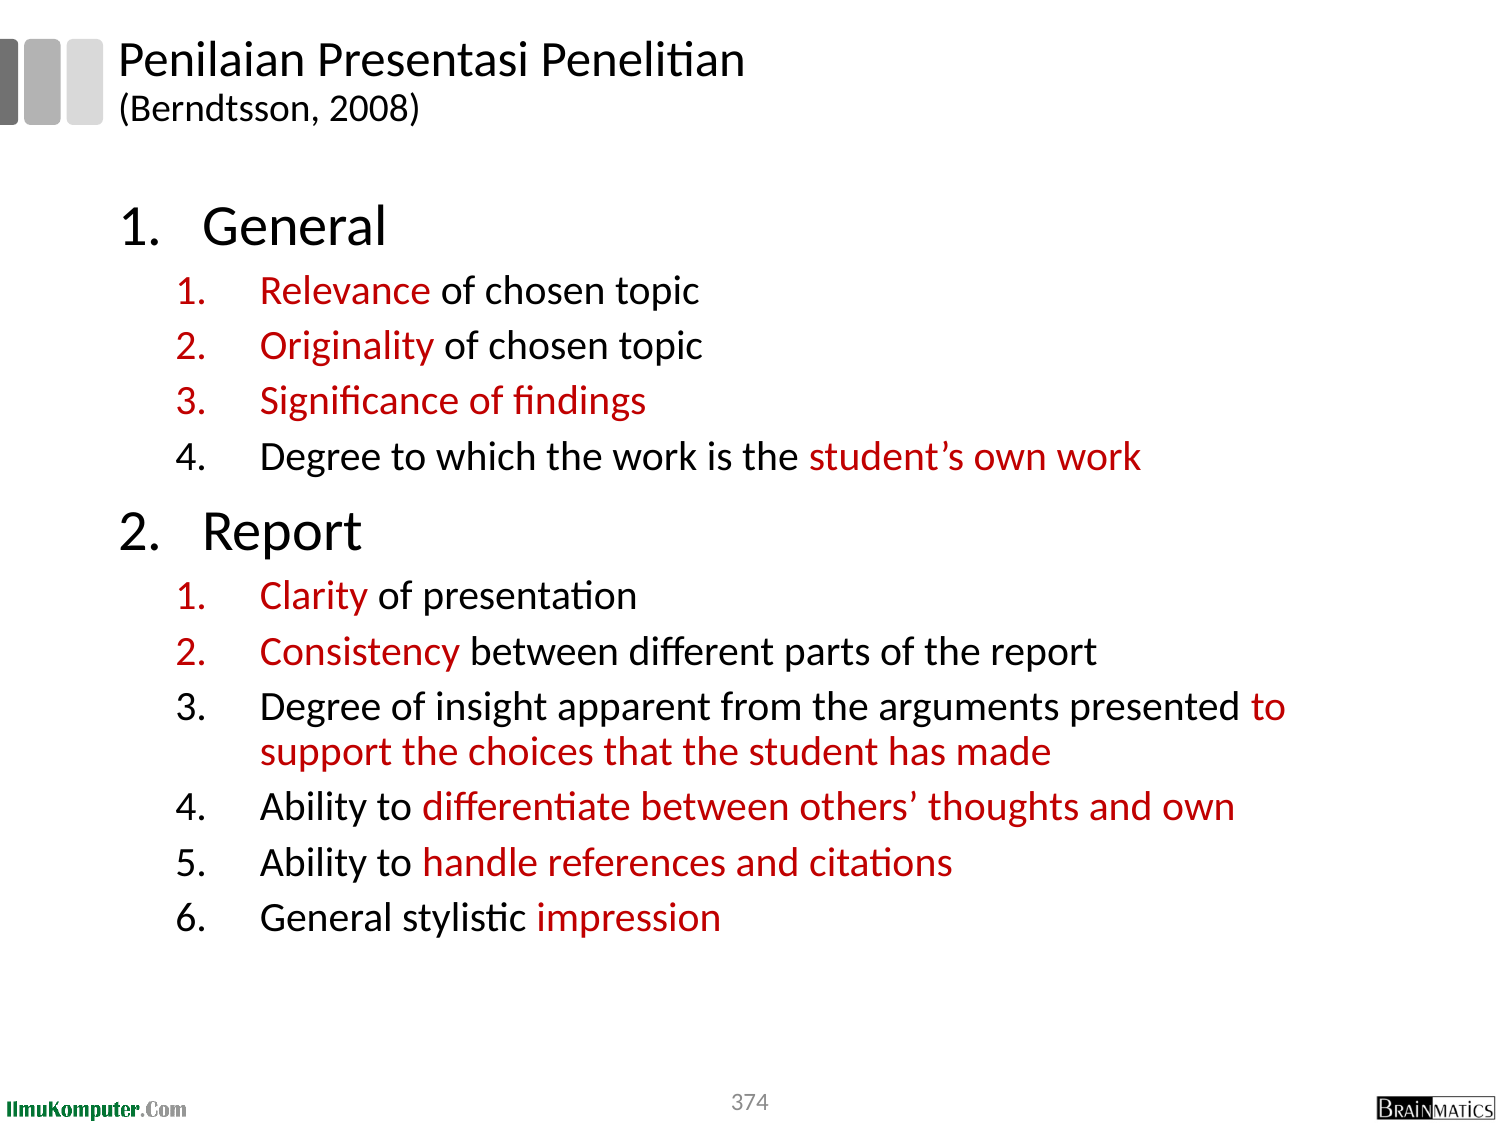

# Penilaian Presentasi Penelitian (Berndtsson, 2008)
General
Relevance of chosen topic
Originality of chosen topic
Significance of findings
Degree to which the work is the student’s own work
Report
Clarity of presentation
Consistency between different parts of the report
Degree of insight apparent from the arguments presented to support the choices that the student has made
Ability to differentiate between others’ thoughts and own
Ability to handle references and citations
General stylistic impression

374